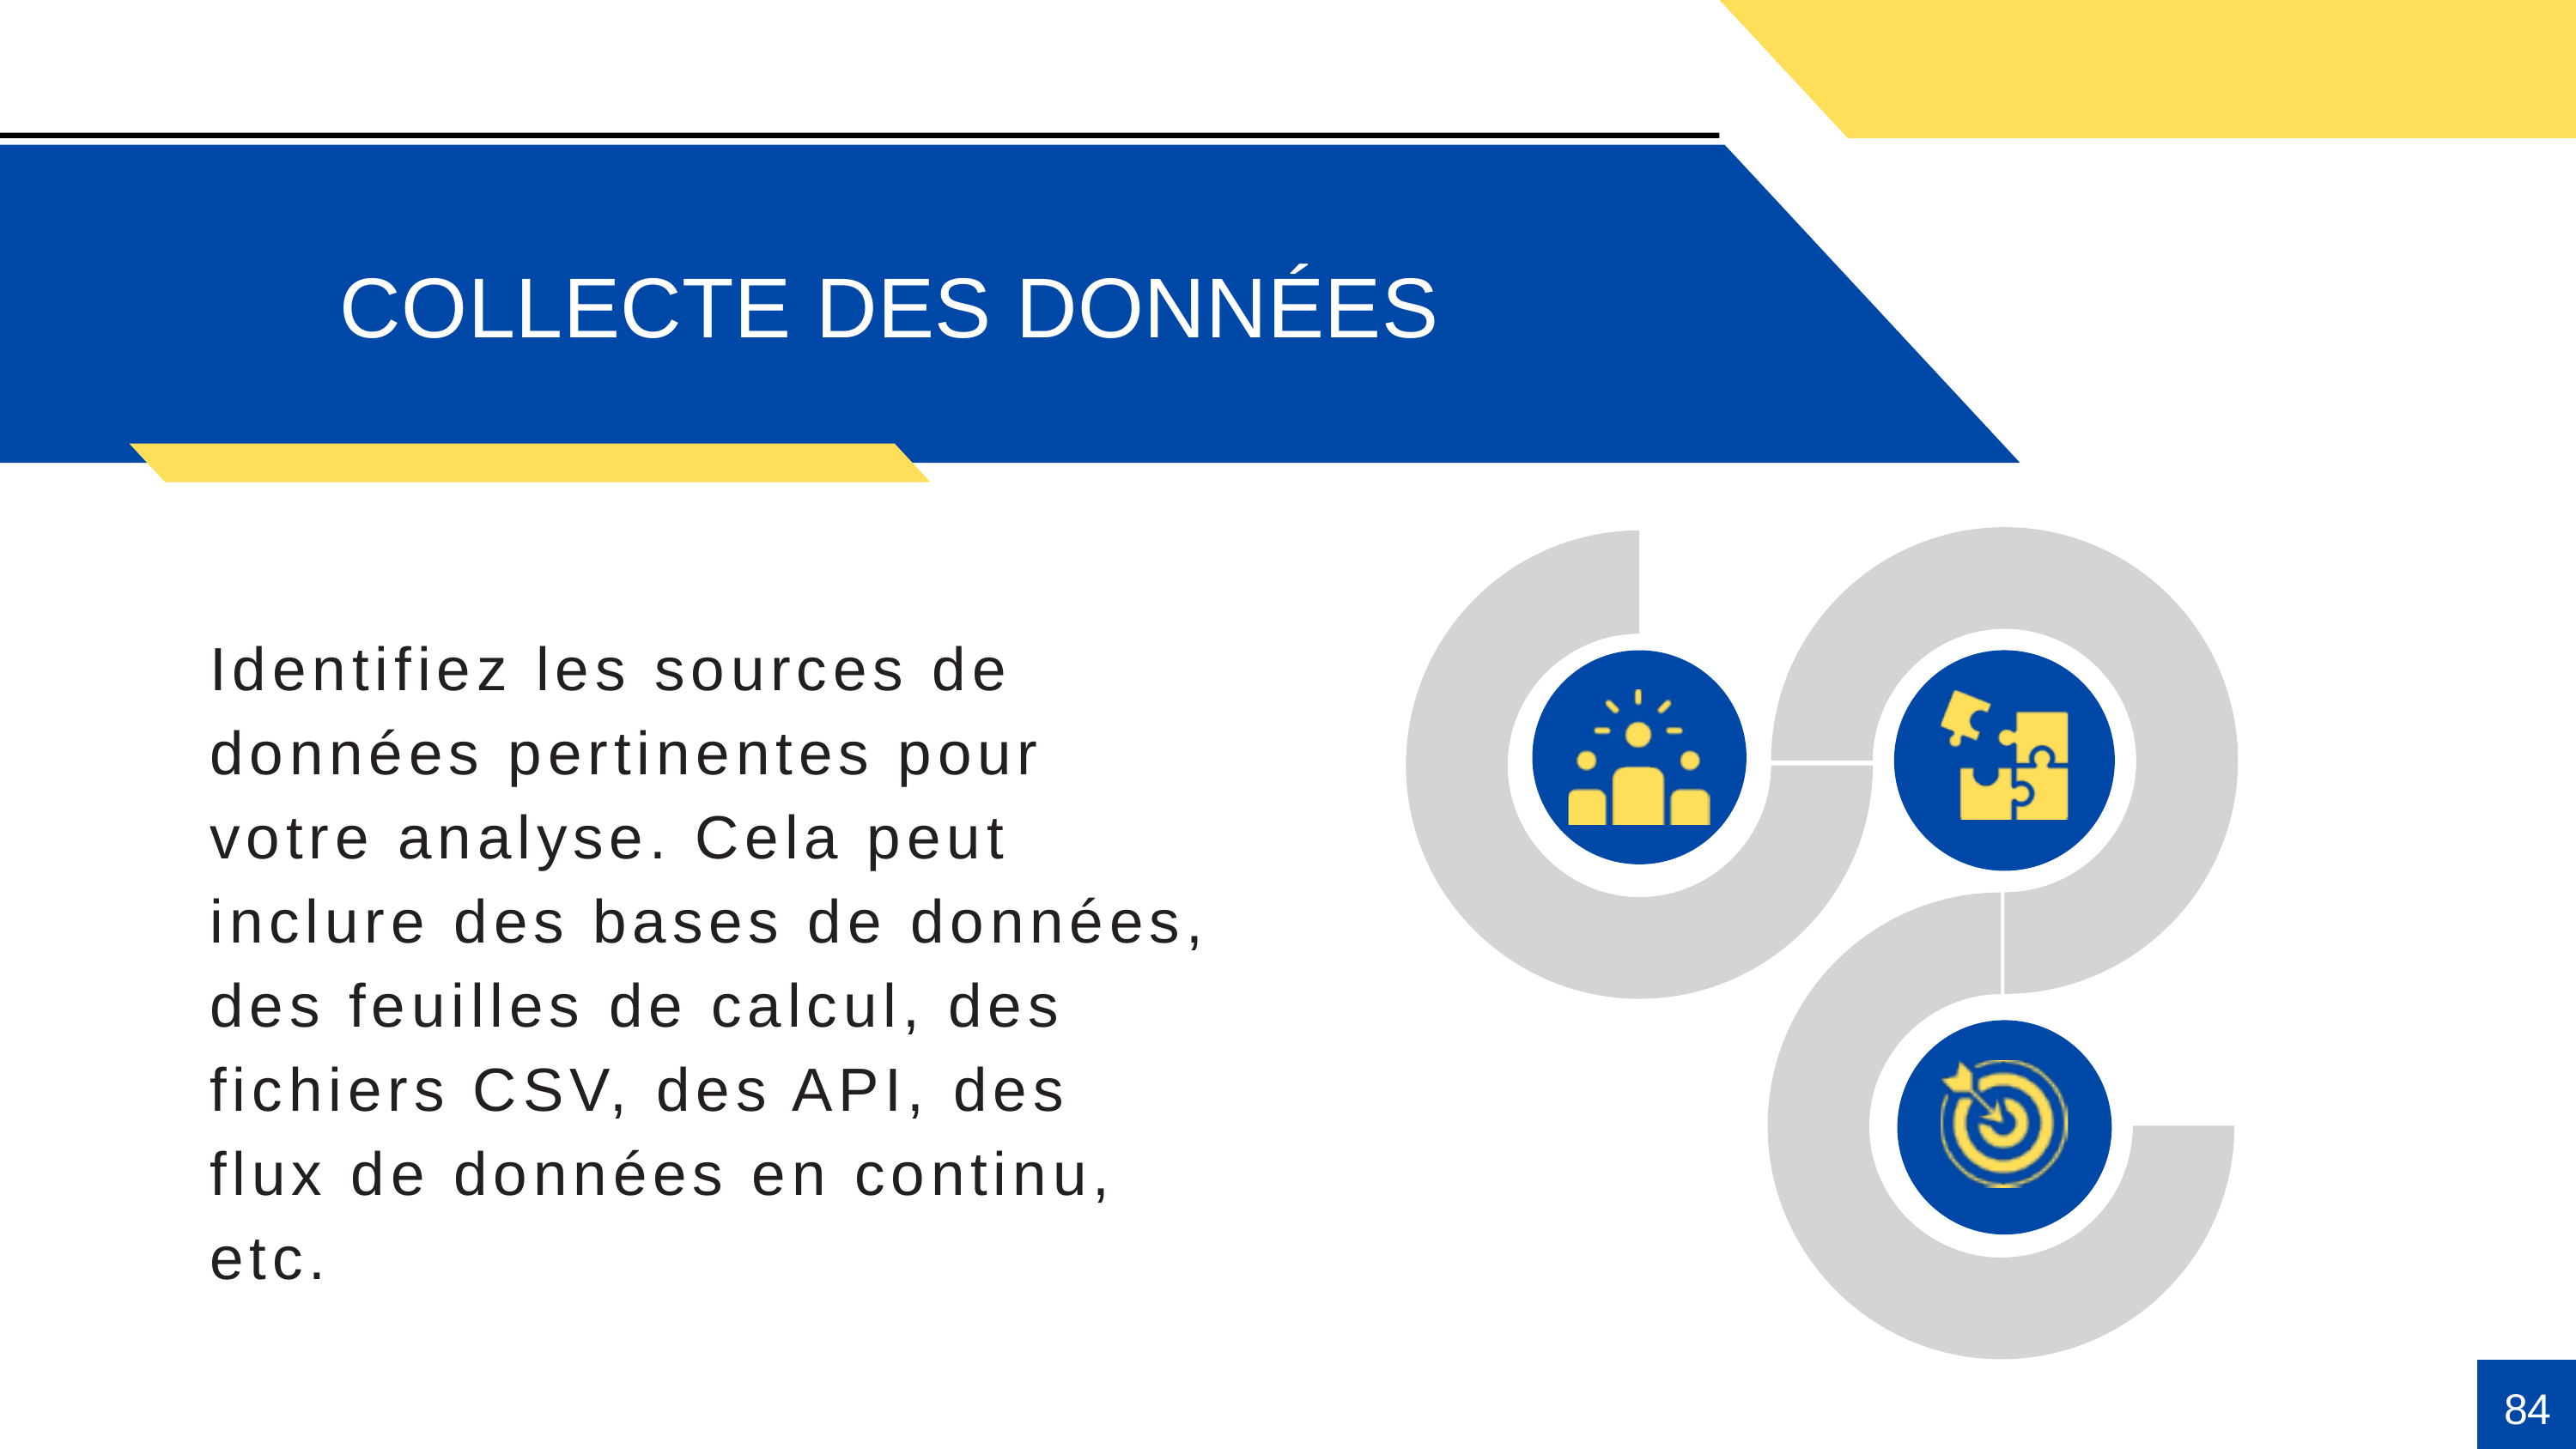

COLLECTE DES DONNÉES

Identifiez les sources de données pertinentes pour votre analyse. Cela peut inclure des bases de données, des feuilles de calcul, des fichiers CSV, des API, des flux de données en continu, etc.

84